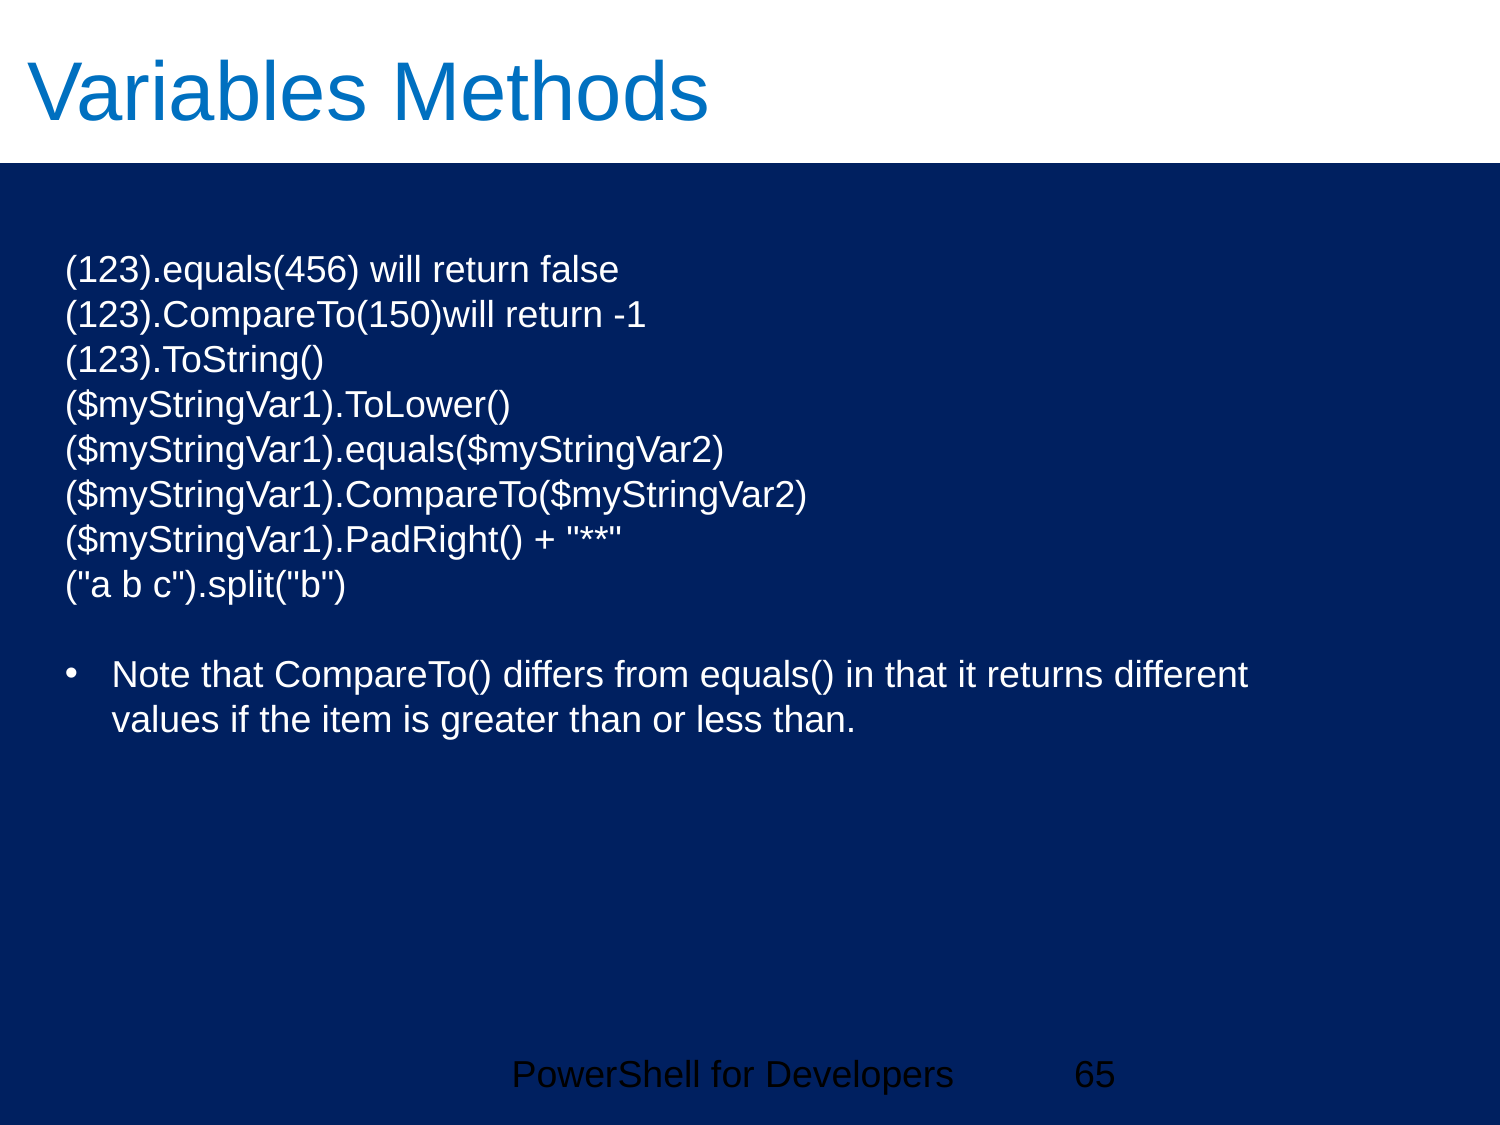

Variables Methods
(123).equals(456) will return false
(123).CompareTo(150)will return -1
(123).ToString()
($myStringVar1).ToLower()
($myStringVar1).equals($myStringVar2)
($myStringVar1).CompareTo($myStringVar2)
($myStringVar1).PadRight() + "**"
("a b c").split("b")

Note that CompareTo() differs from equals() in that it returns different values if the item is greater than or less than.

PowerShell for Developers
65